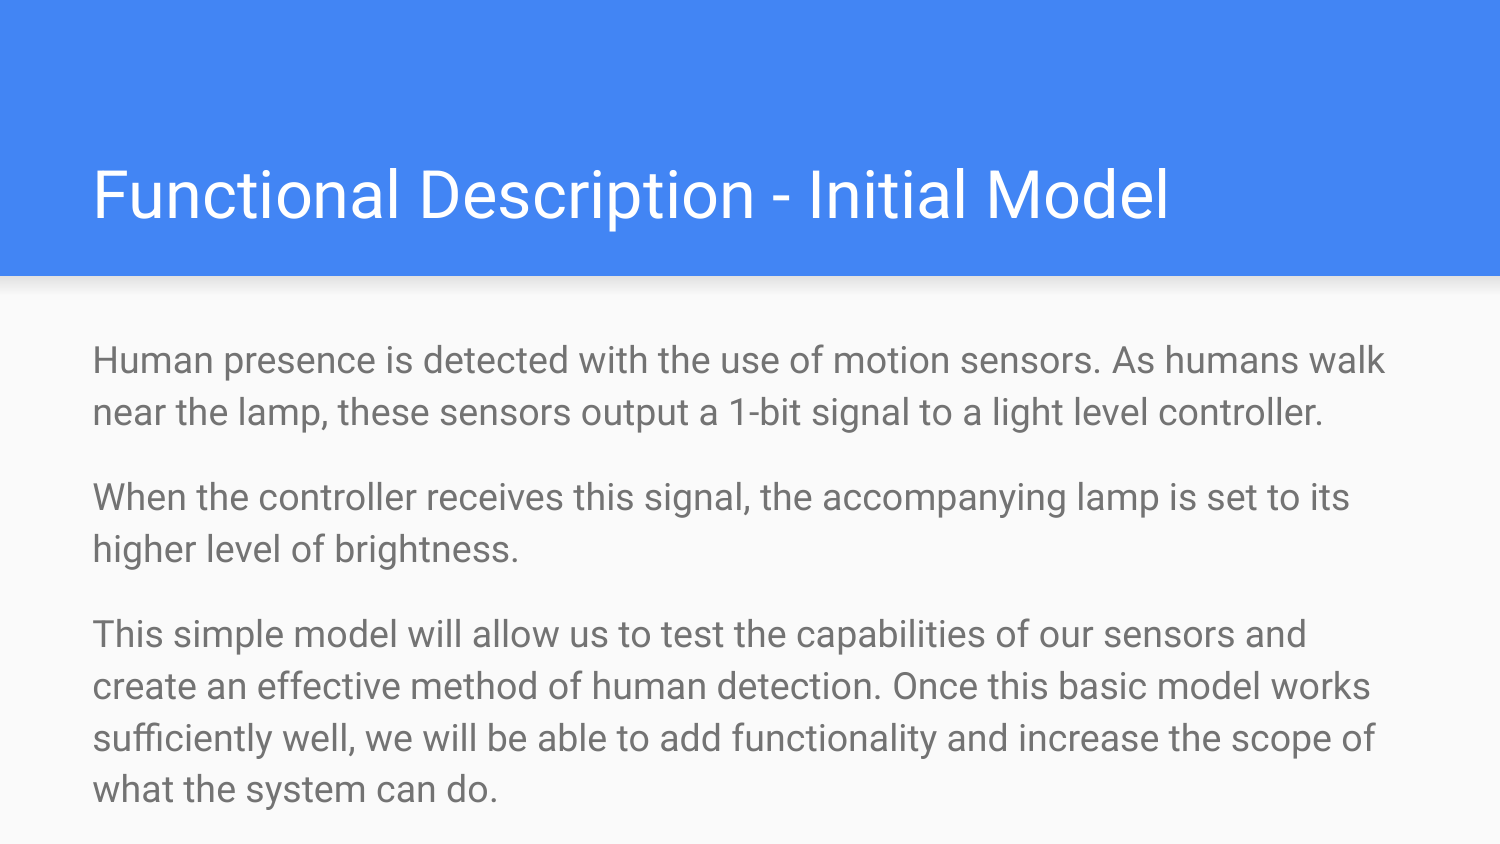

# Functional Description - Initial Model
Human presence is detected with the use of motion sensors. As humans walk near the lamp, these sensors output a 1-bit signal to a light level controller.
When the controller receives this signal, the accompanying lamp is set to its higher level of brightness.
This simple model will allow us to test the capabilities of our sensors and create an effective method of human detection. Once this basic model works sufficiently well, we will be able to add functionality and increase the scope of what the system can do.